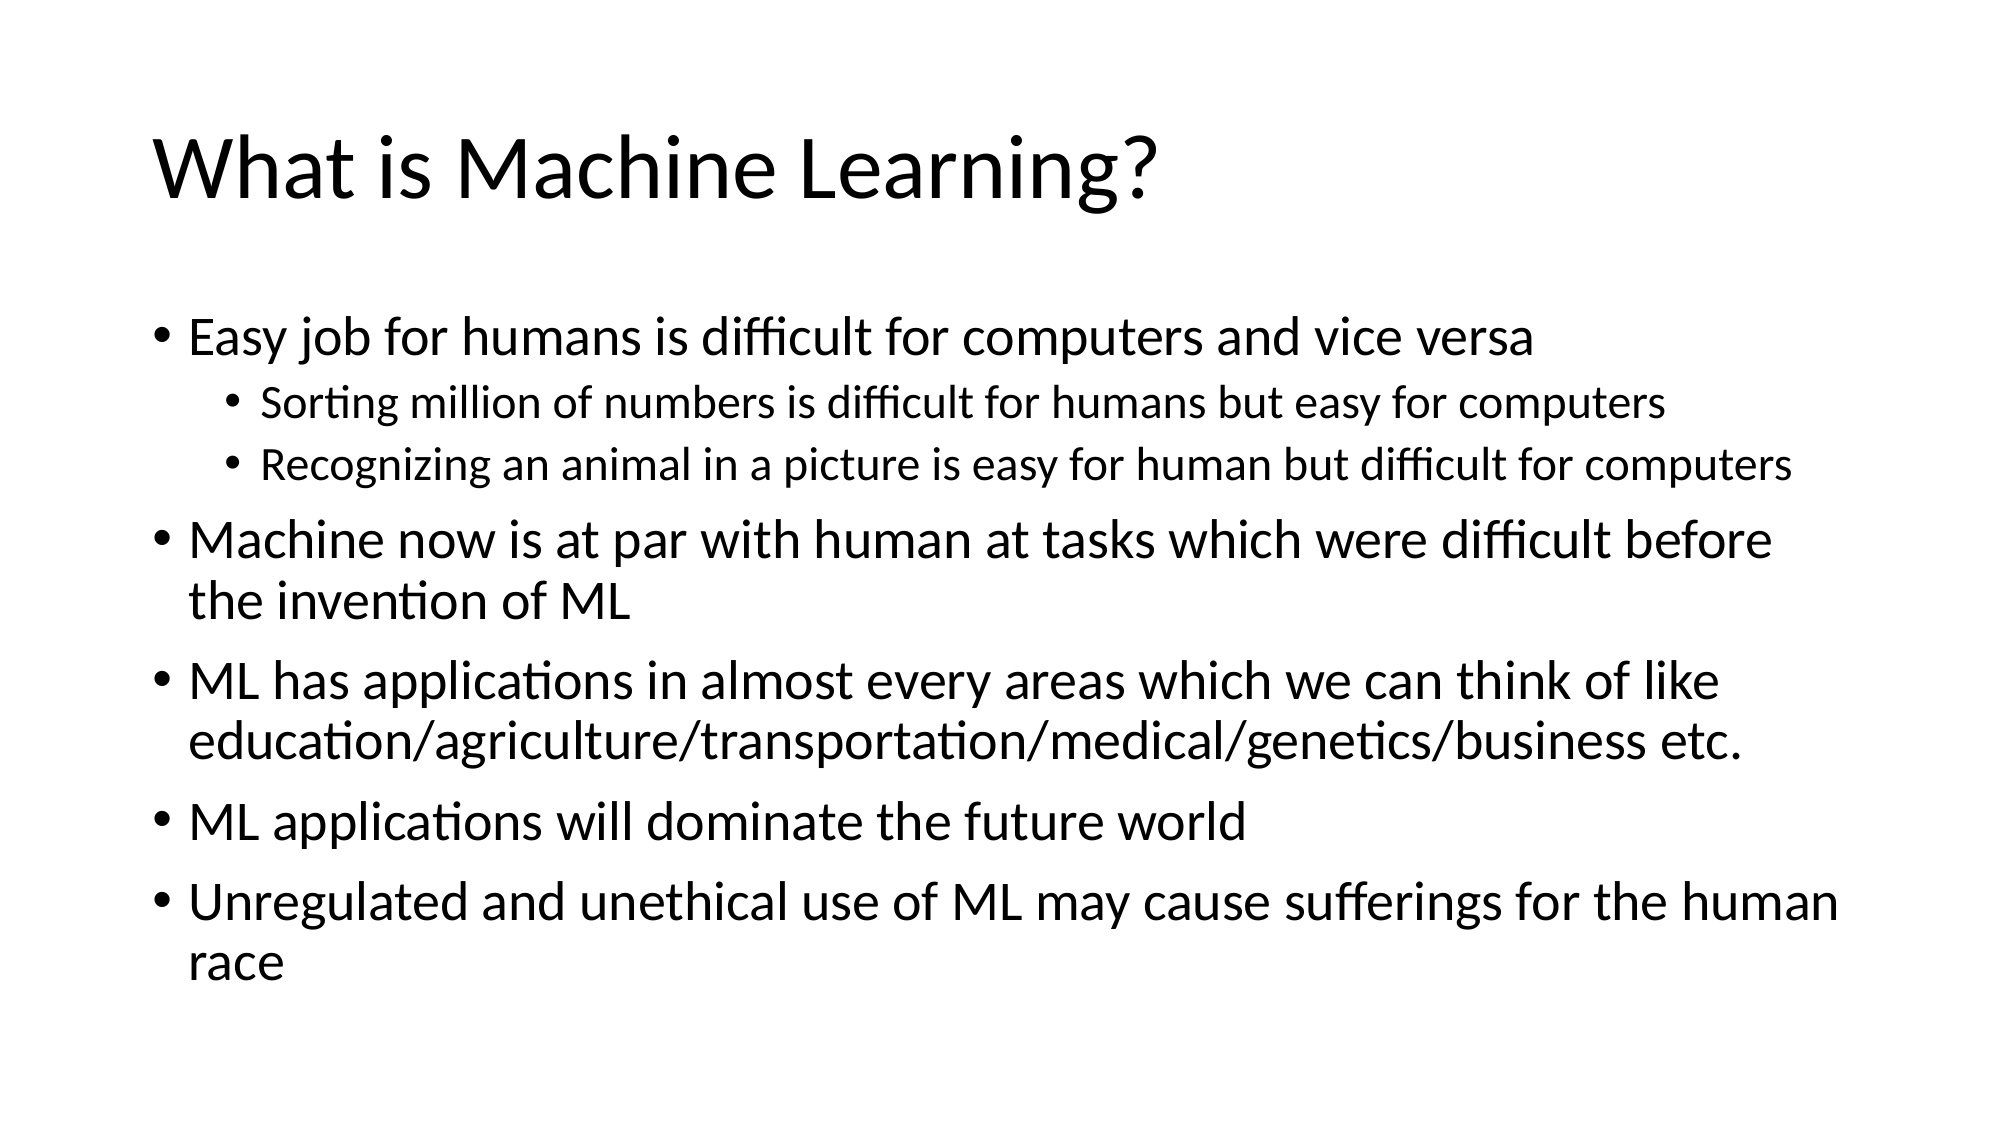

# What is Machine Learning?
Easy job for humans is difficult for computers and vice versa
Sorting million of numbers is difficult for humans but easy for computers
Recognizing an animal in a picture is easy for human but difficult for computers
Machine now is at par with human at tasks which were difficult before the invention of ML
ML has applications in almost every areas which we can think of like education/agriculture/transportation/medical/genetics/business etc.
ML applications will dominate the future world
Unregulated and unethical use of ML may cause sufferings for the human race